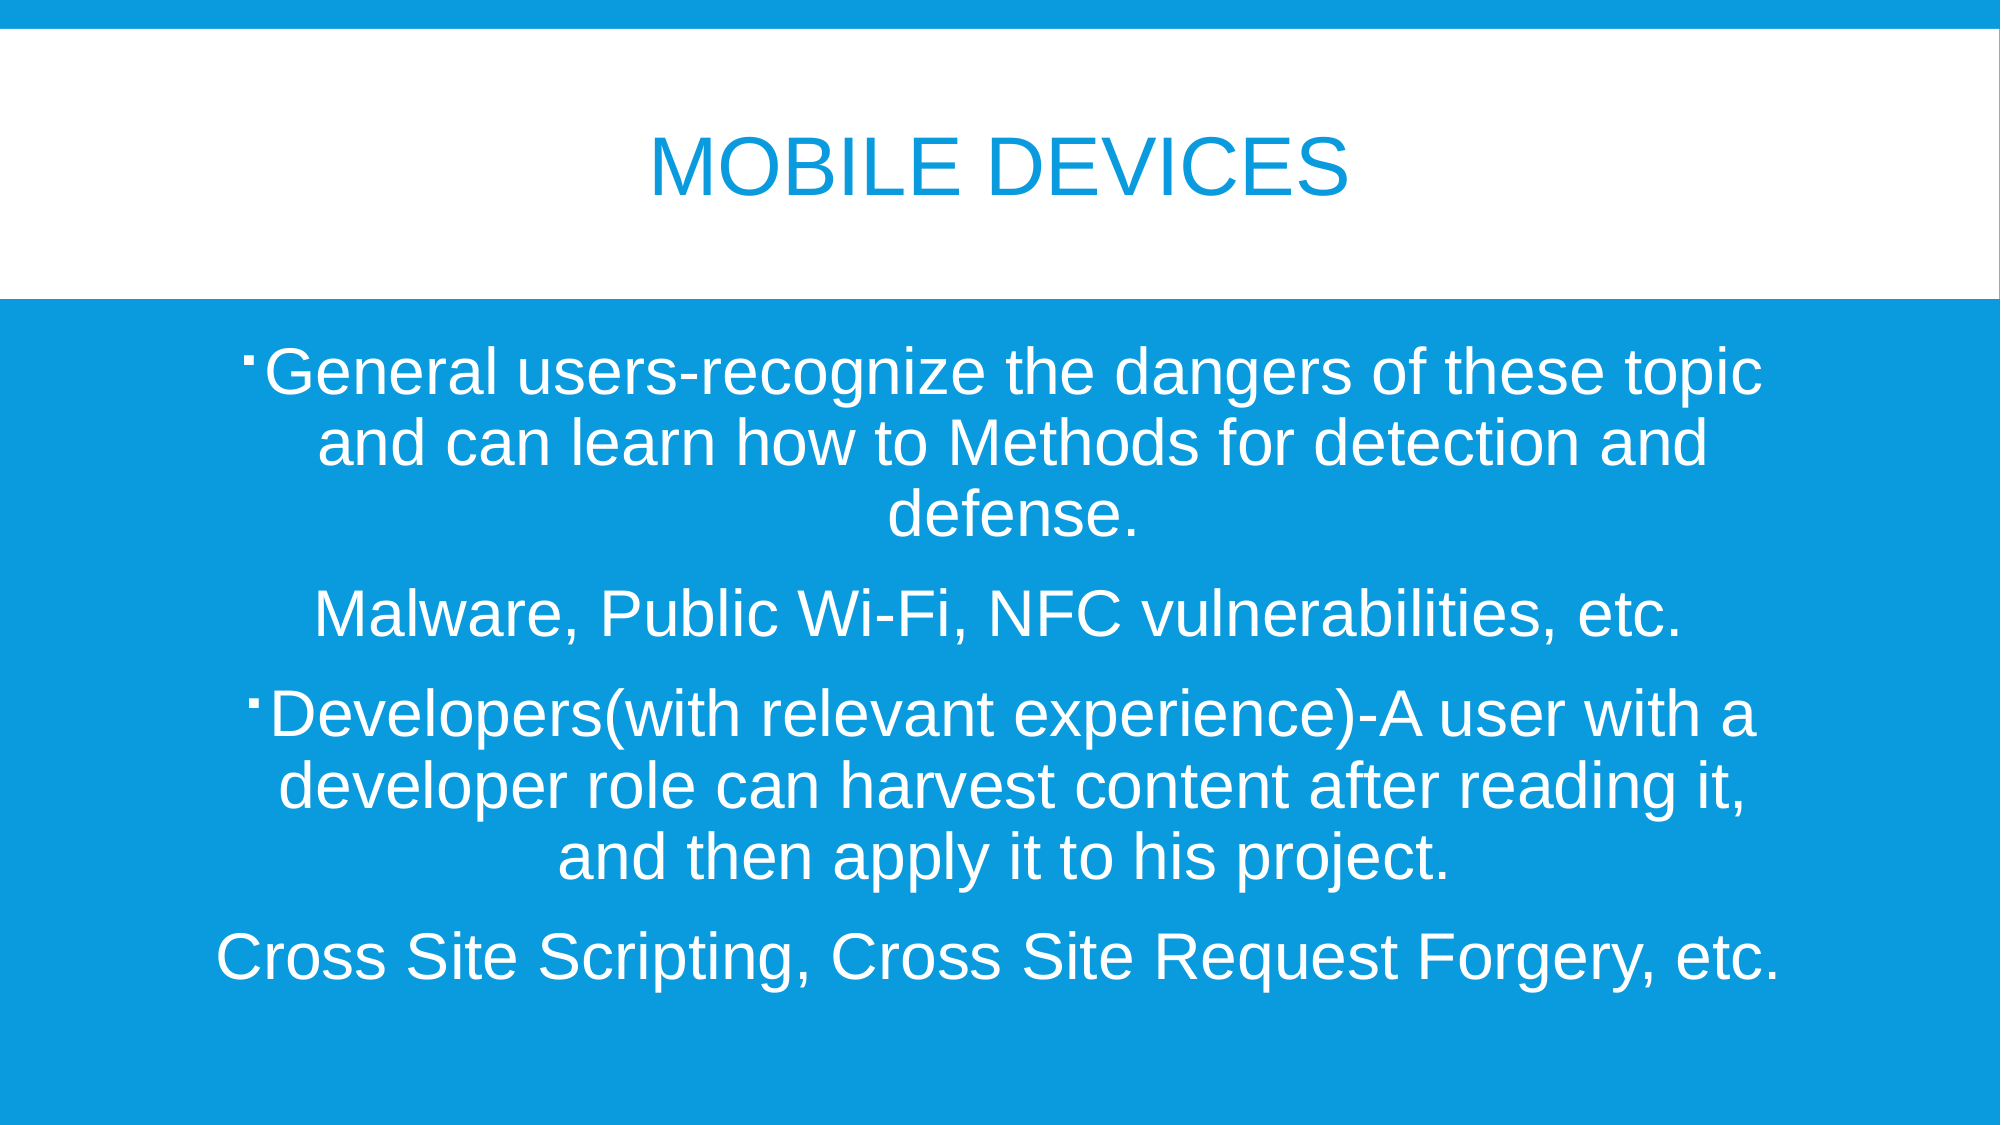

# Mobile devices
General users-recognize the dangers of these topic and can learn how to Methods for detection and defense.
Malware, Public Wi-Fi, NFC vulnerabilities, etc.
Developers(with relevant experience)-A user with a developer role can harvest content after reading it, and then apply it to his project.
Cross Site Scripting, Cross Site Request Forgery, etc.